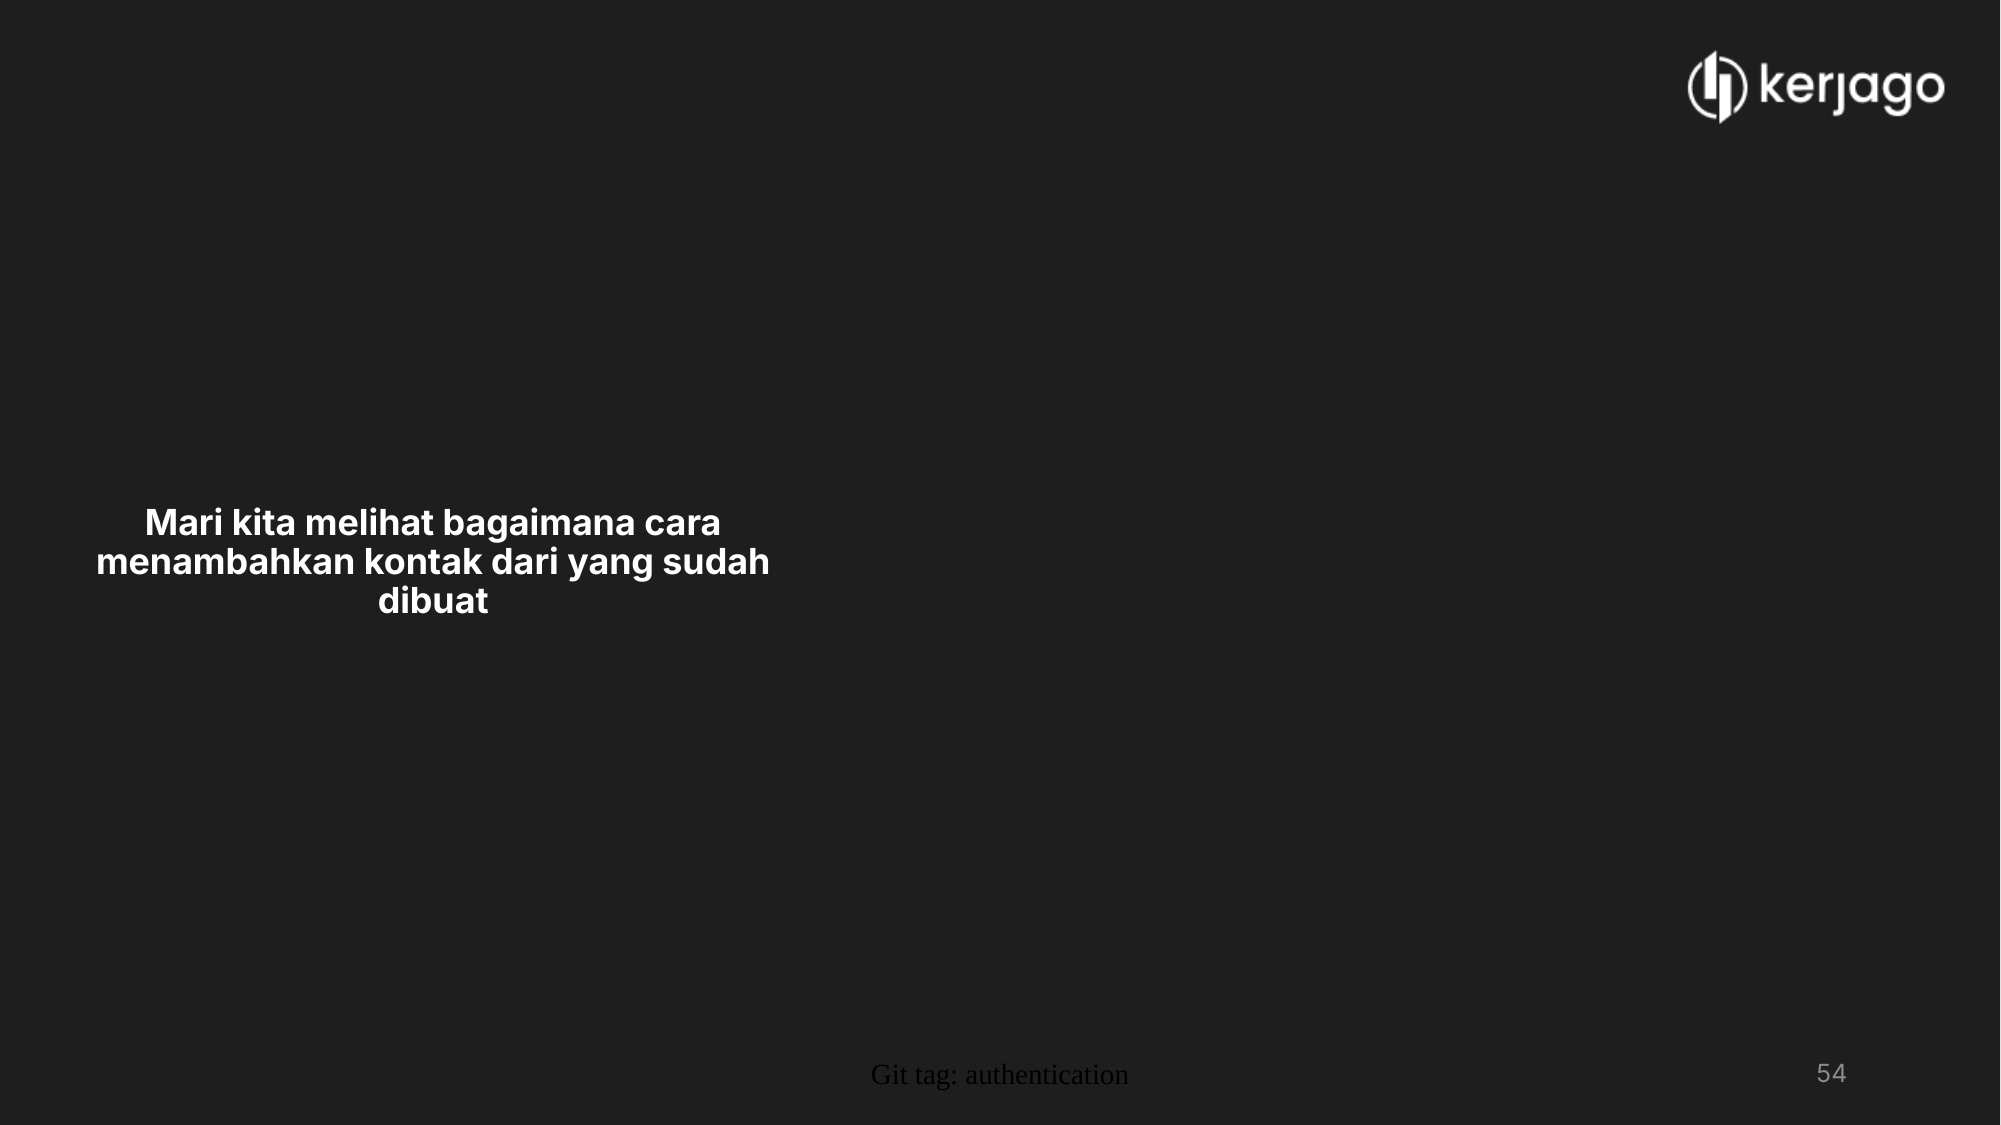

Mari kita melihat bagaimana cara menambahkan kontak dari yang sudah dibuat
Git tag: authentication
54